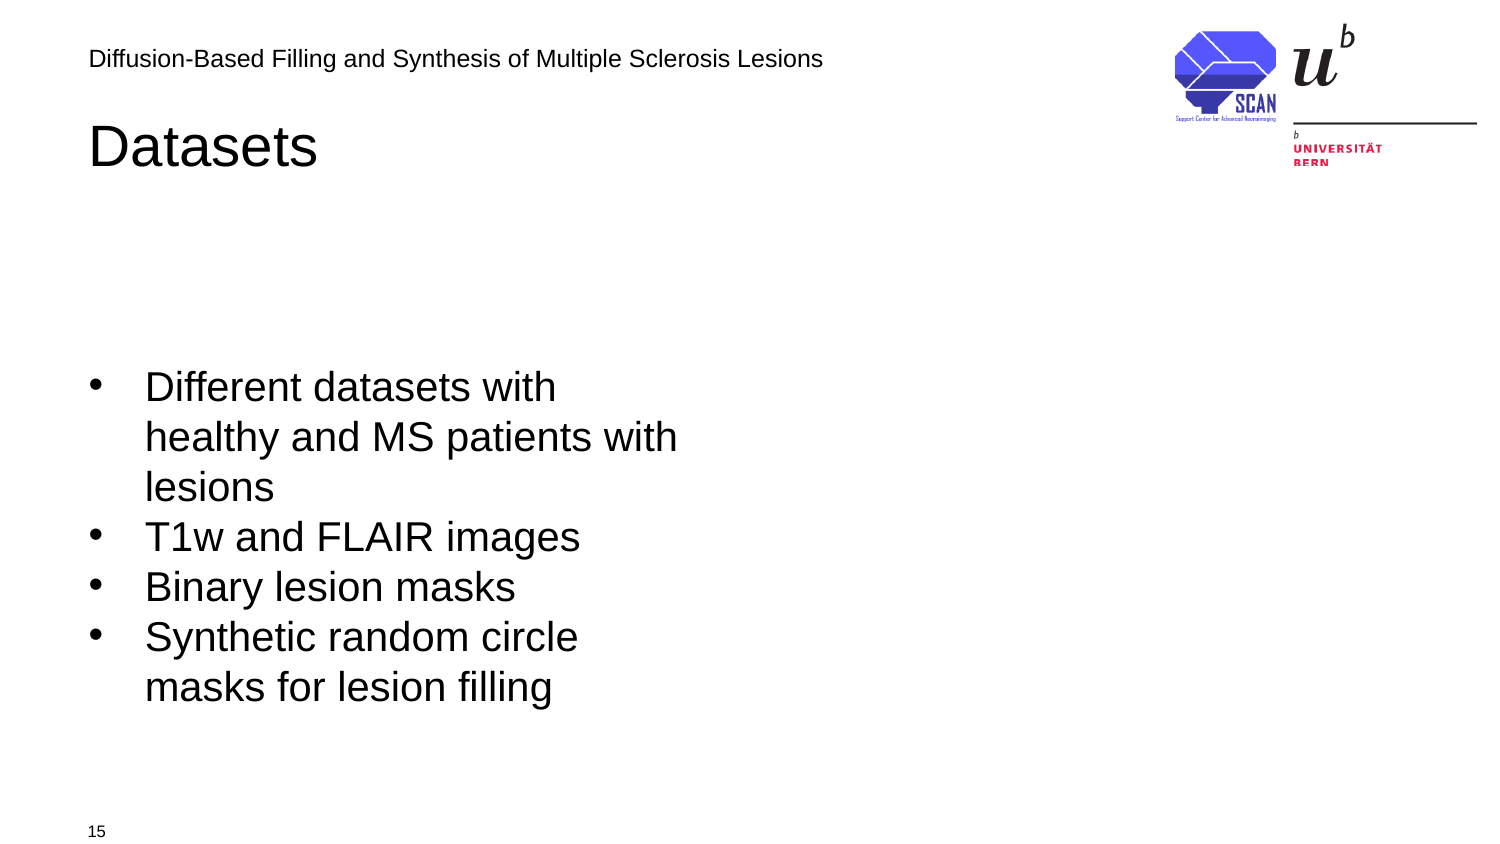

Diffusion-Based Filling and Synthesis of Multiple Sclerosis Lesions

# Datasets

Different datasets with healthy and MS patients with lesions
T1w and FLAIR images
Binary lesion masks
Synthetic random circle masks for lesion filling

15